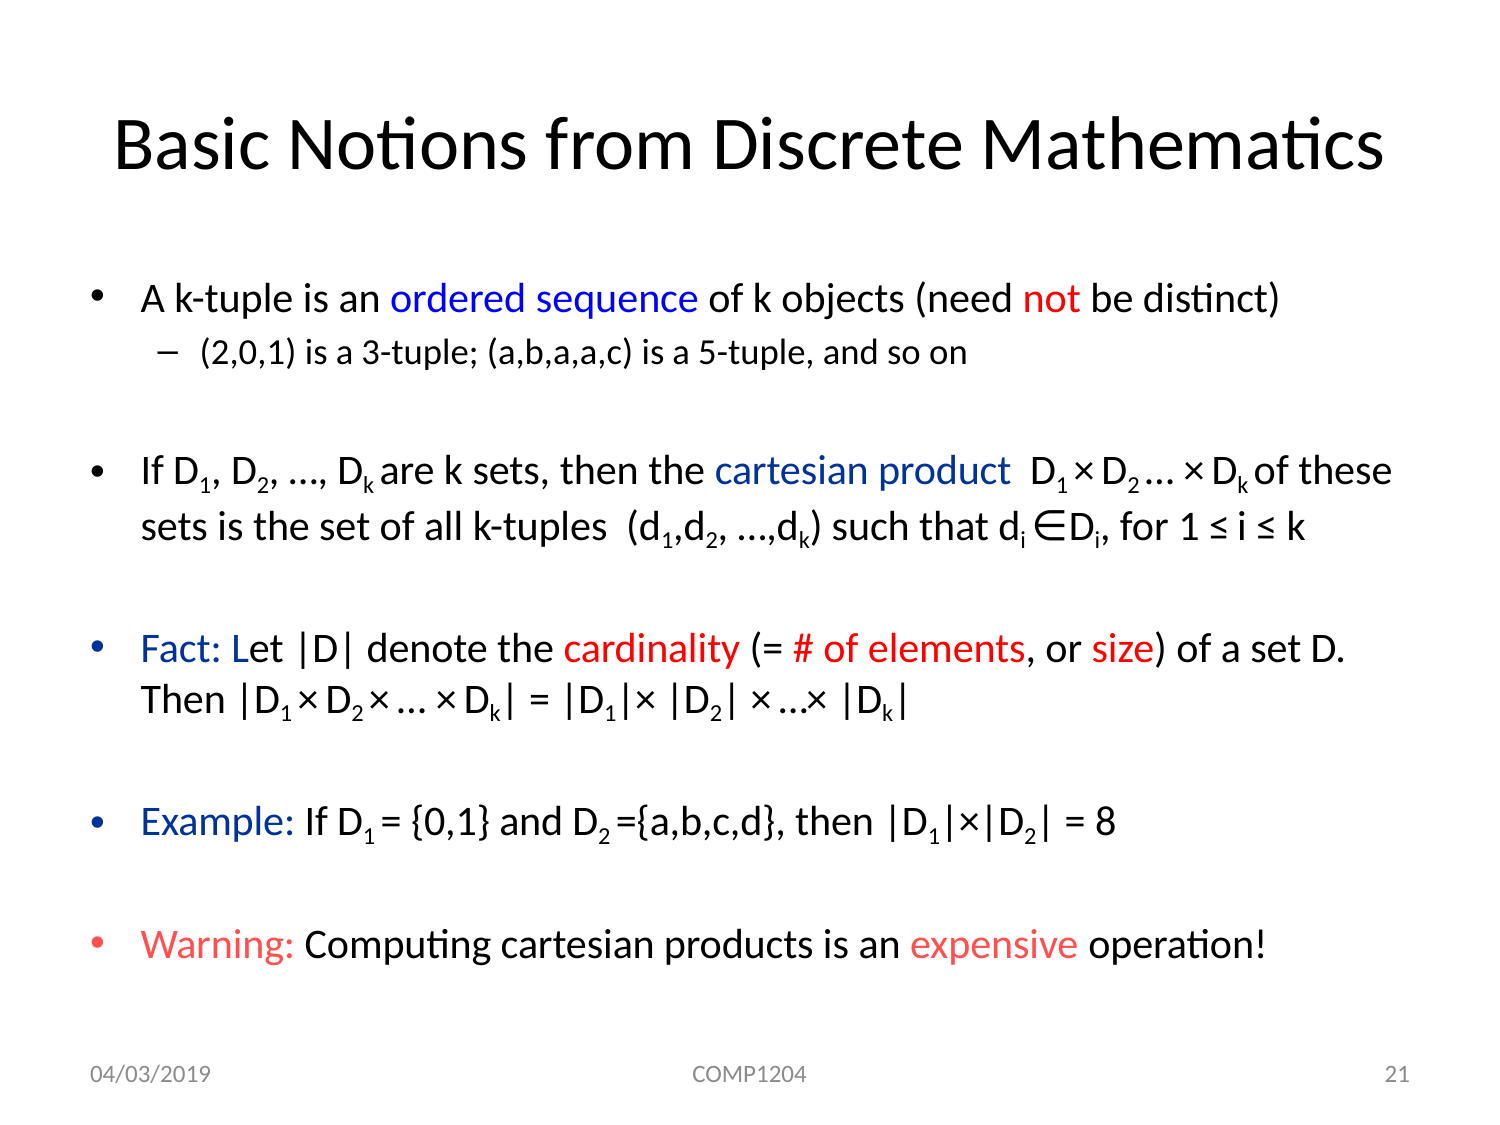

# Basic Notions from Discrete Mathematics
A k-tuple is an ordered sequence of k objects (need not be distinct)
(2,0,1) is a 3-tuple; (a,b,a,a,c) is a 5-tuple, and so on

If D1, D2, …, Dk are k sets, then the cartesian product  D1 × D2 … × Dk of these sets is the set of all k-tuples  (d1,d2, …,dk) such that di ∈ Di, for 1 ≤ i ≤ k

Fact: Let |D| denote the cardinality (= # of elements, or size) of a set D.  Then	|D1 × D2 × … × Dk| = |D1|× |D2| × …× |Dk|

Example: If D1 = {0,1} and D2 ={a,b,c,d}, then |D1|×|D2| = 8

Warning: Computing cartesian products is an expensive operation!
04/03/2019
COMP1204
21